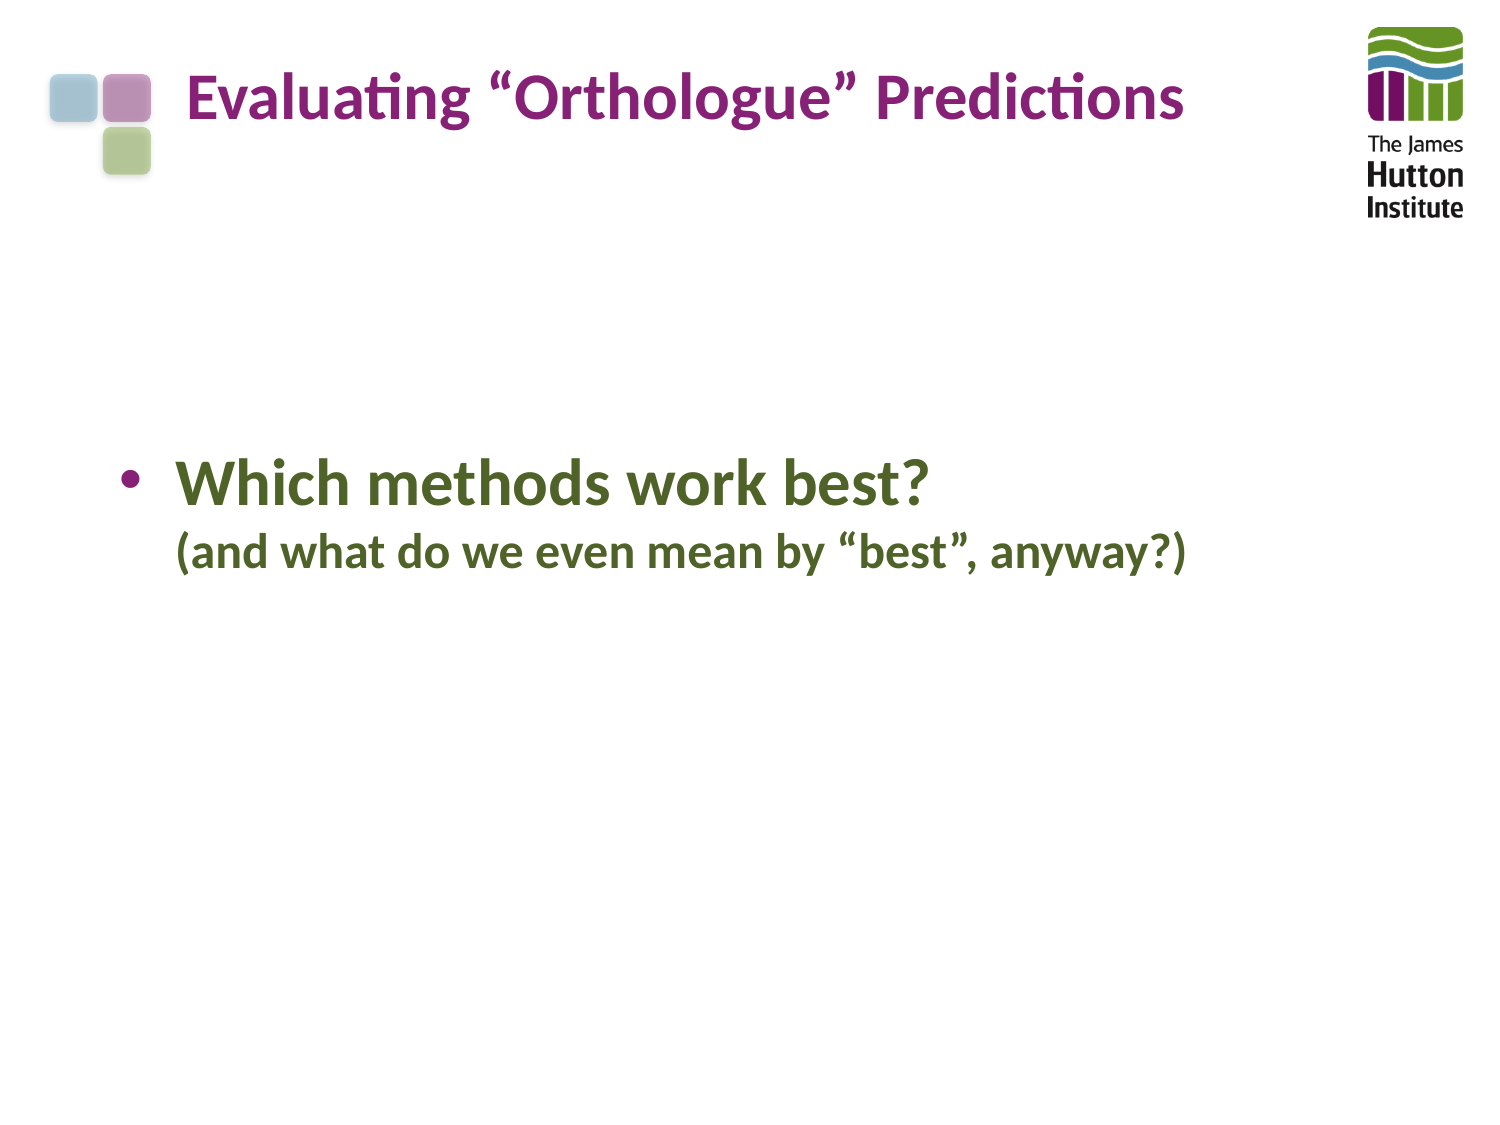

# Evaluating “Orthologue” Predictions
Which methods work best?
(and what do we even mean by “best”, anyway?)